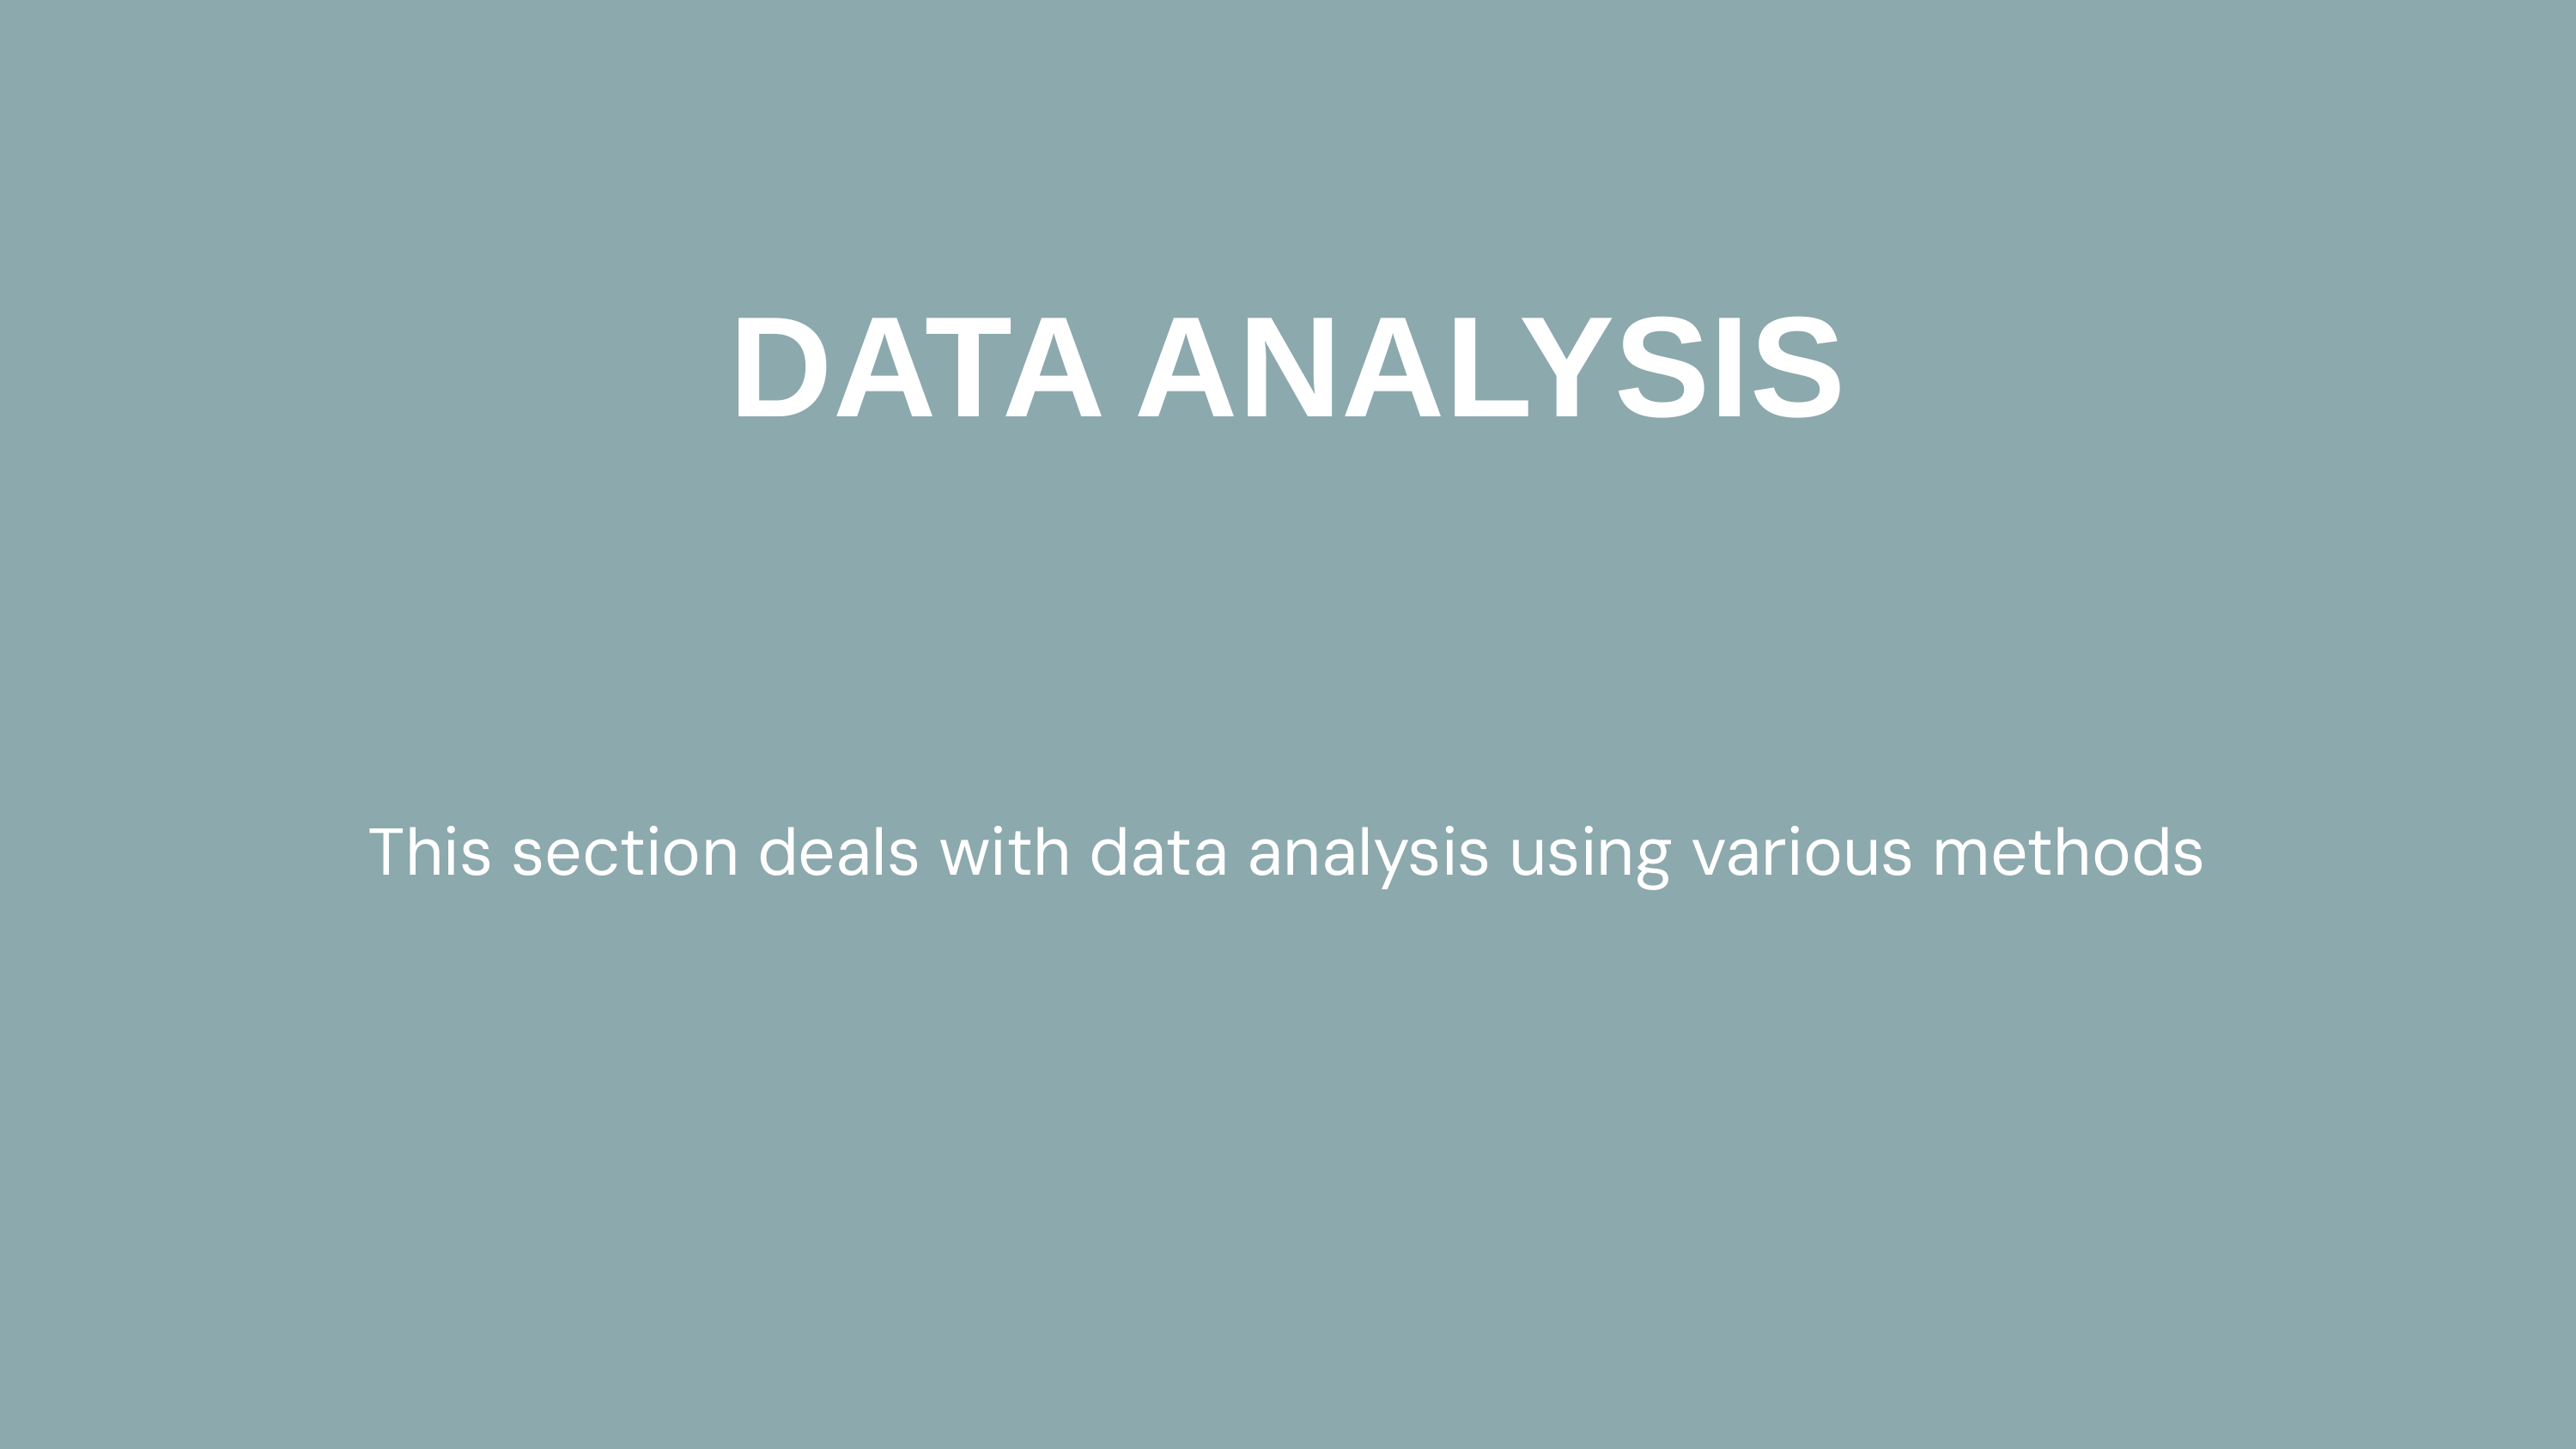

DATA ANALYSIS
This section deals with data analysis using various methods